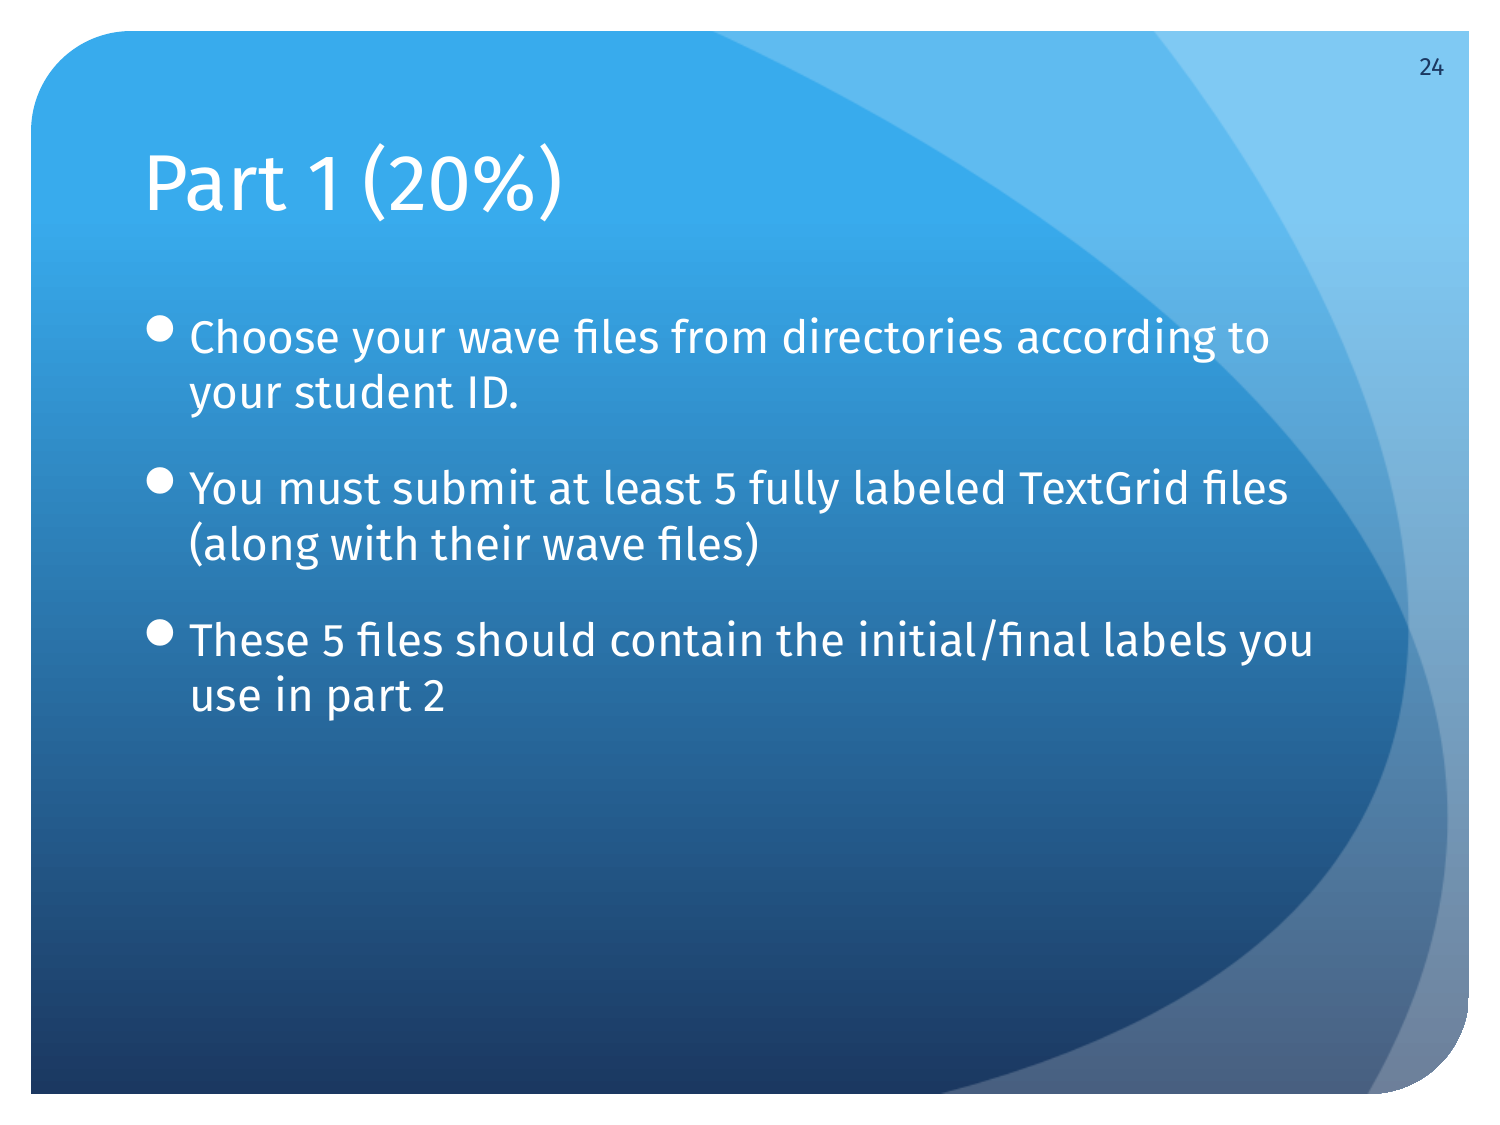

24
# Part 1 (20%)
Choose your wave files from directories according to your student ID.
You must submit at least 5 fully labeled TextGrid files (along with their wave files)
These 5 files should contain the initial/final labels you use in part 2